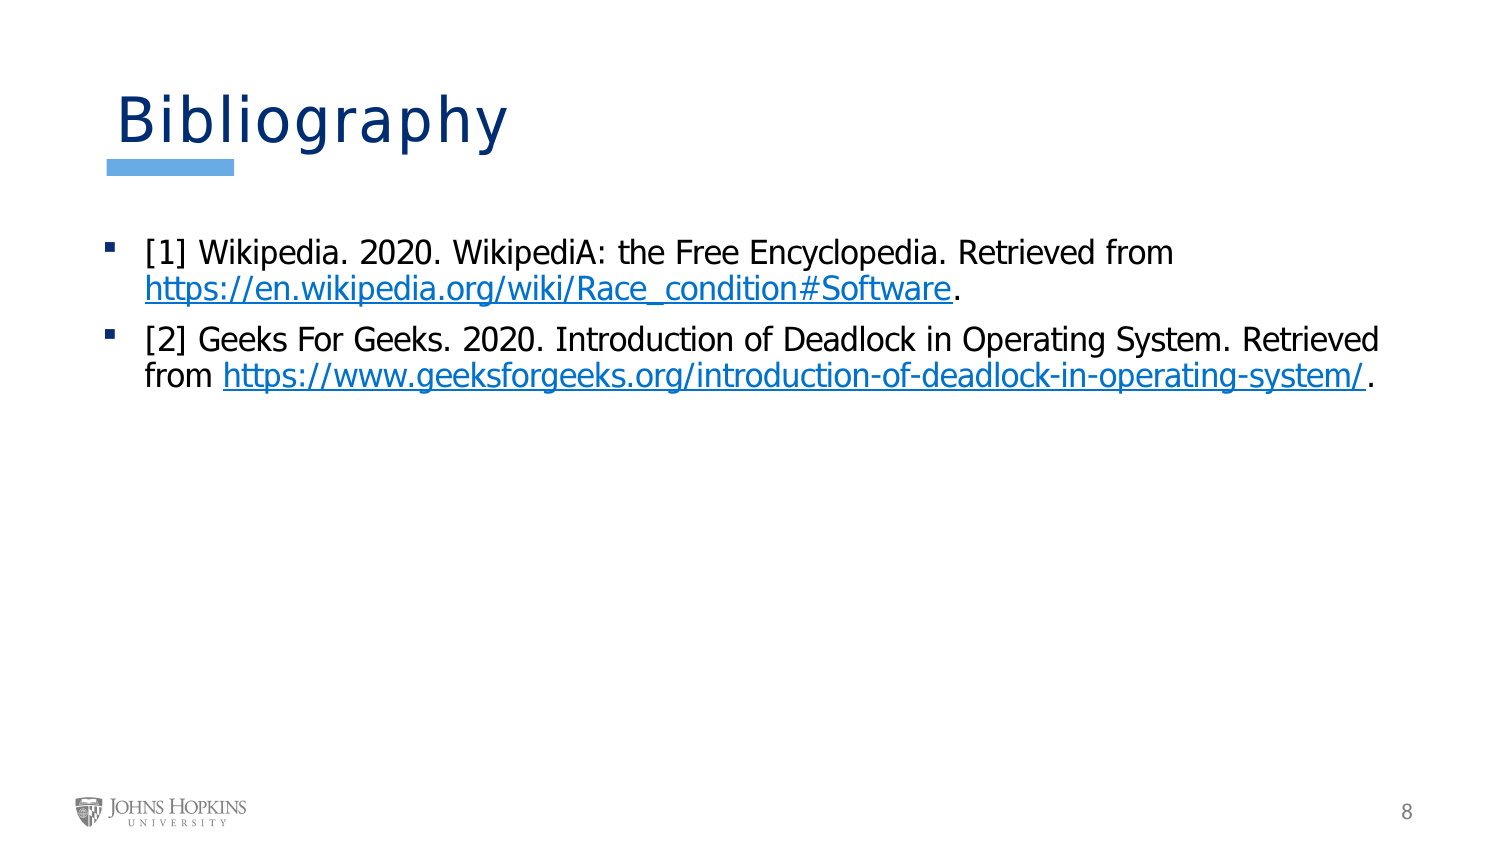

Bibliography
[1] Wikipedia. 2020. WikipediA: the Free Encyclopedia. Retrieved from https://en.wikipedia.org/wiki/Race_condition#Software.
[2] Geeks For Geeks. 2020. Introduction of Deadlock in Operating System. Retrieved from https://www.geeksforgeeks.org/introduction-of-deadlock-in-operating-system/.